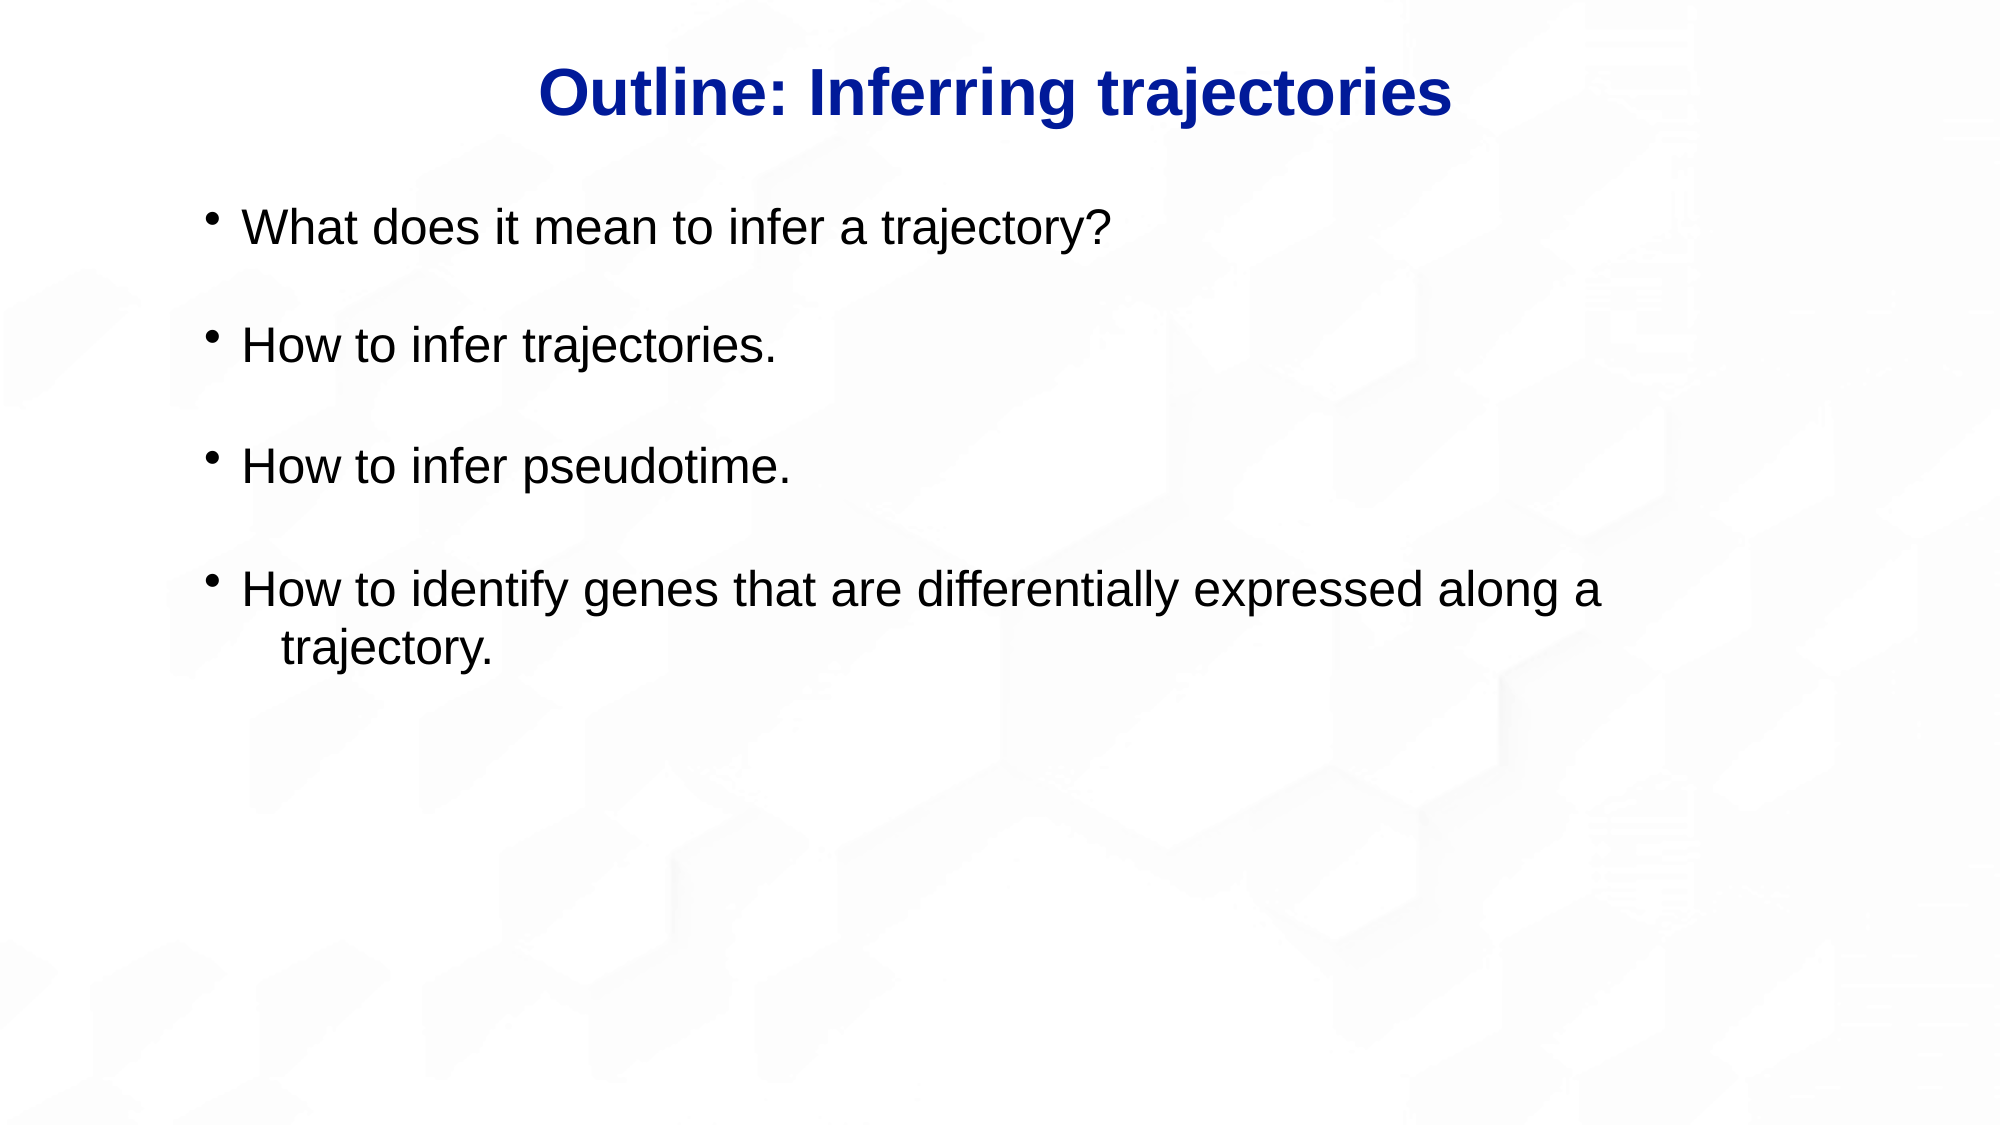

# Outline: Inferring trajectories
What does it mean to infer a trajectory?
How to infer trajectories.
How to infer pseudotime.
How to identify genes that are differentially expressed along a 	trajectory.